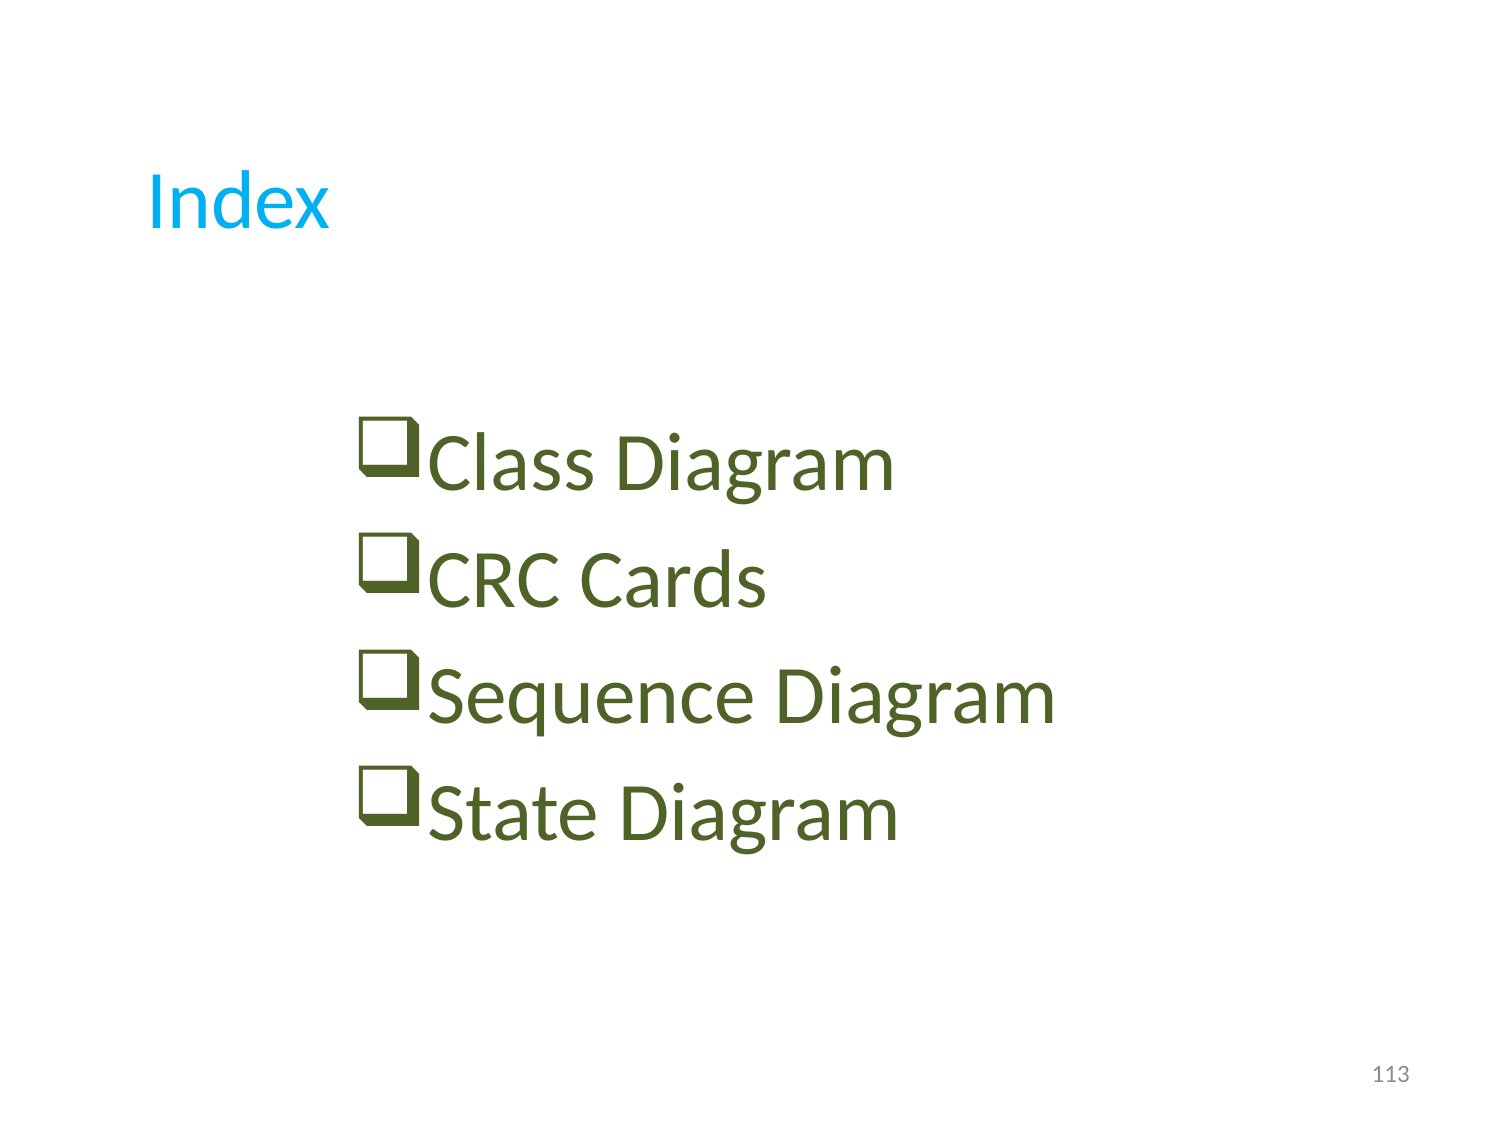

Index
Class Diagram
CRC Cards
Sequence Diagram
State Diagram
113